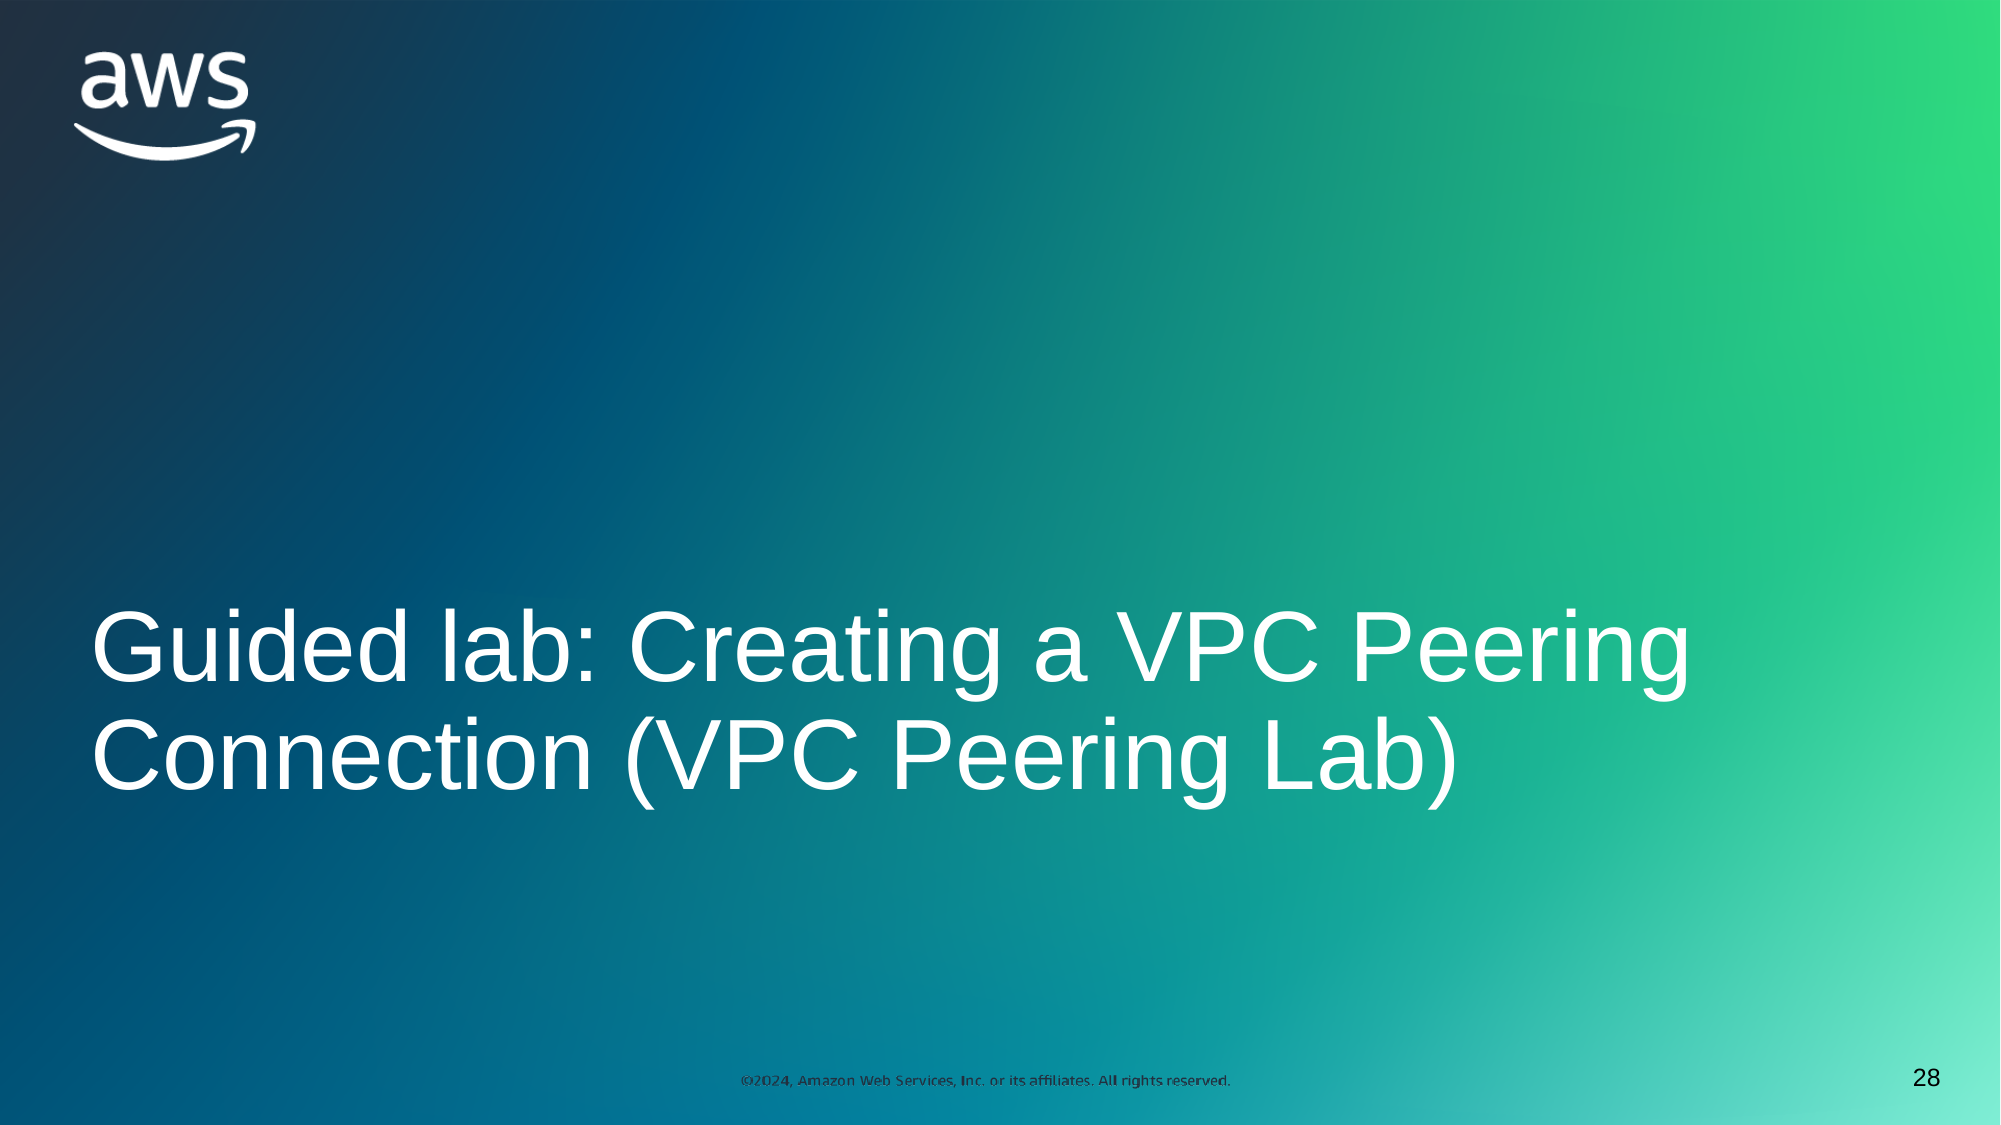

# Guided lab: Creating a VPC Peering Connection (VPC Peering Lab)
28